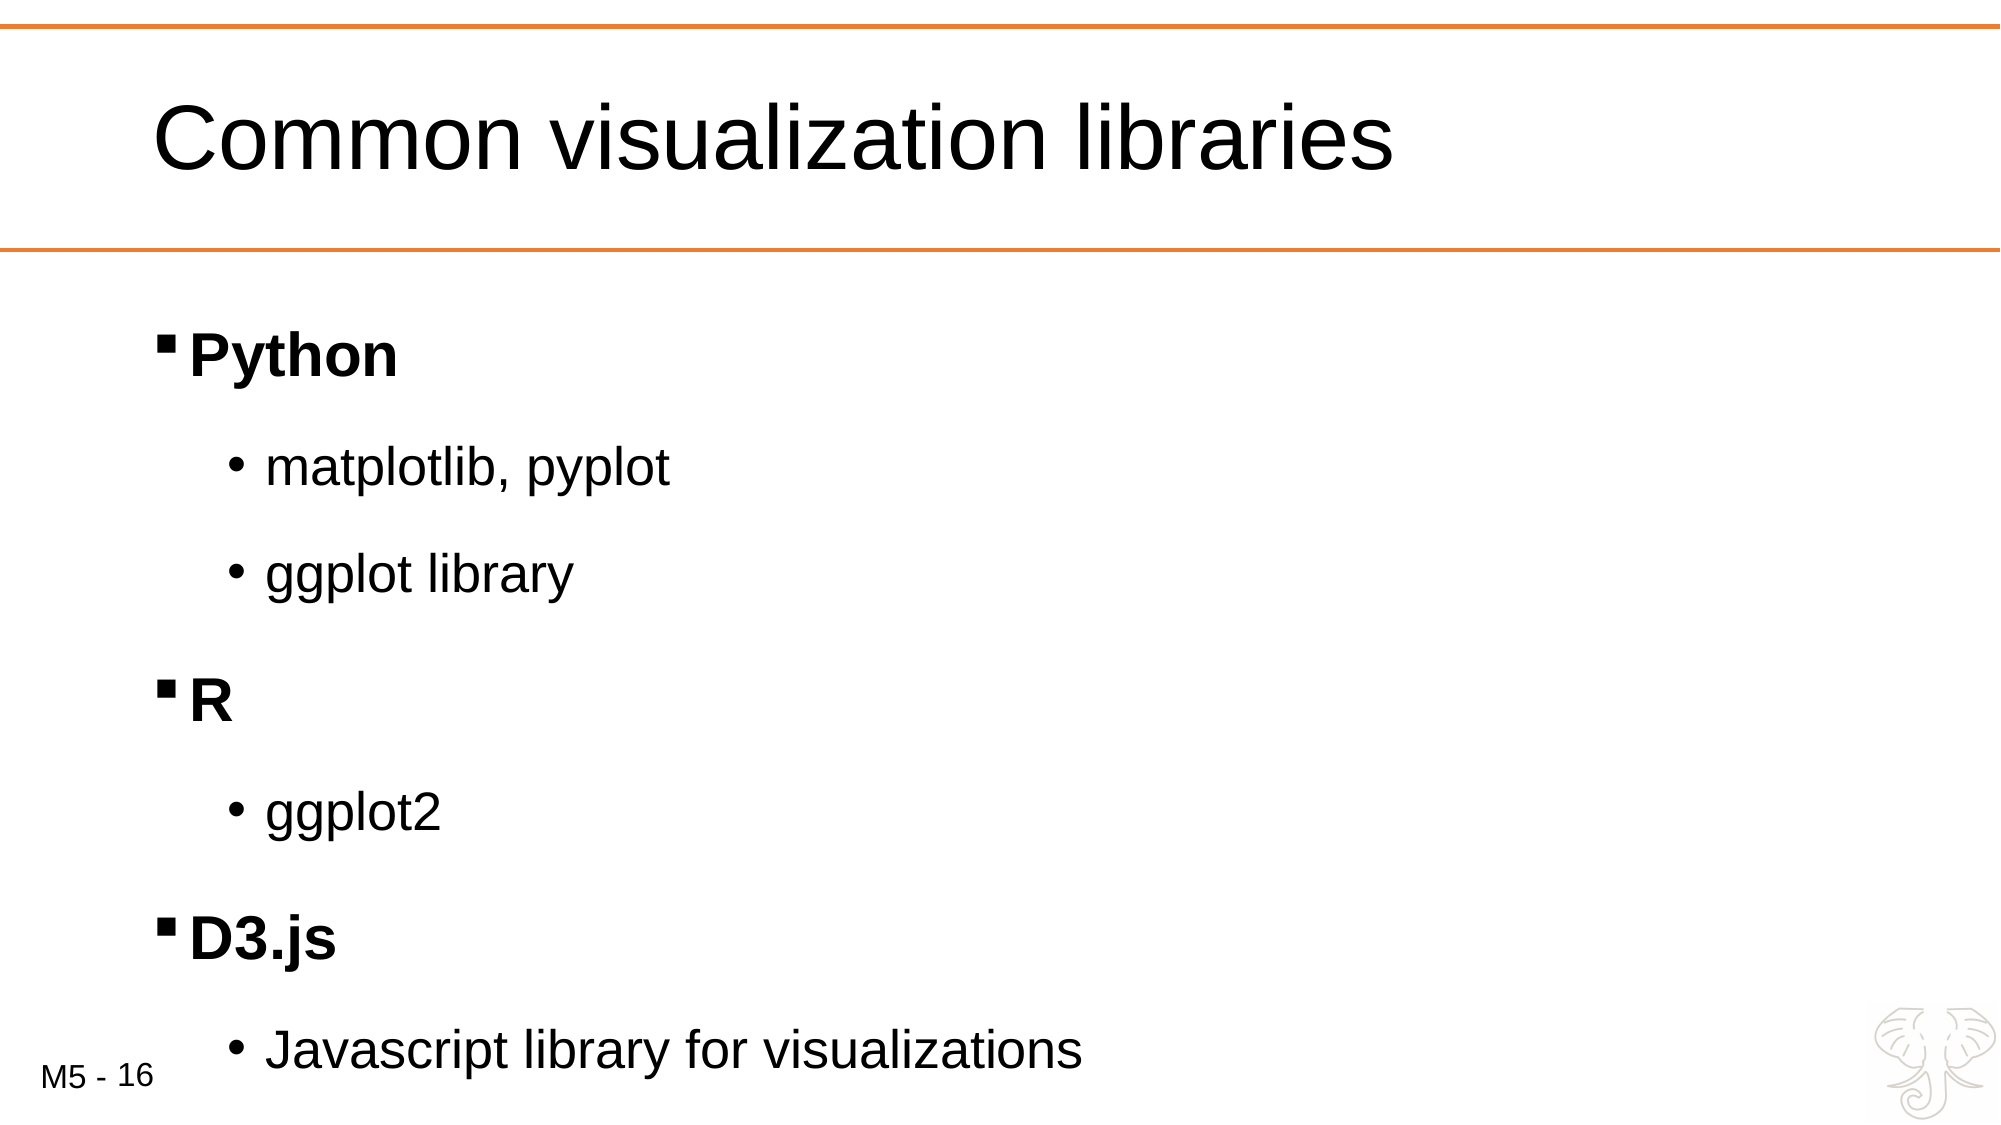

# Common visualization libraries
Python
matplotlib, pyplot
ggplot library
R
ggplot2
D3.js
Javascript library for visualizations

16